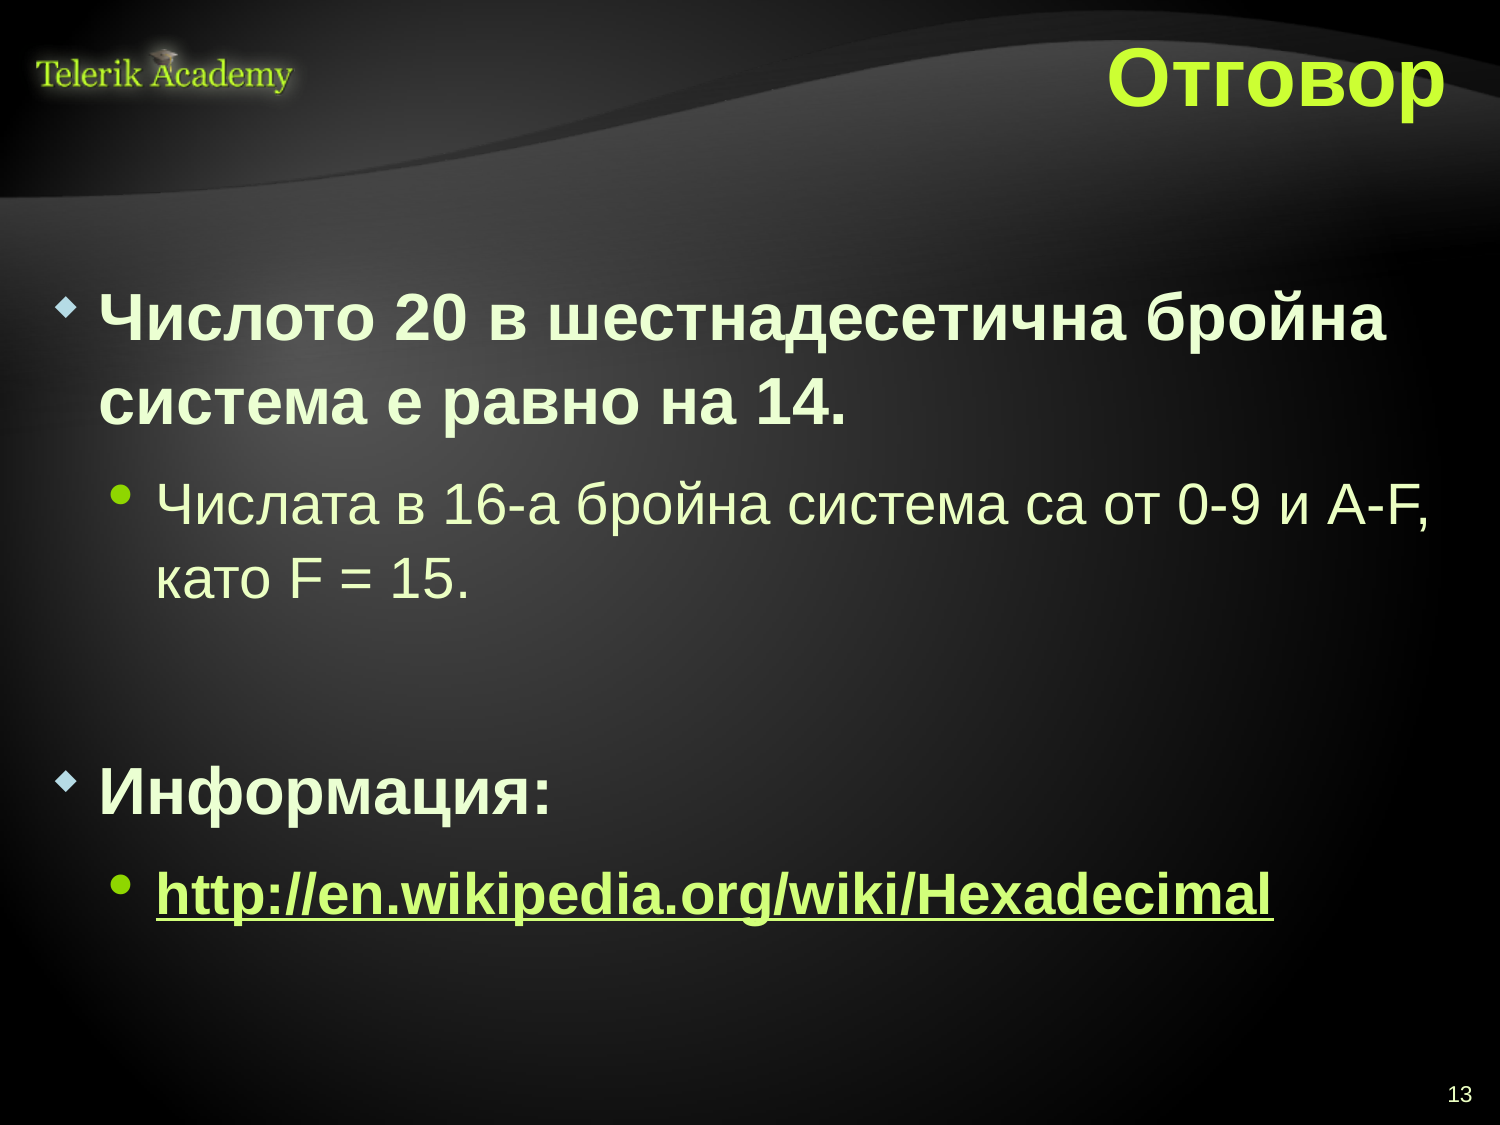

# Отговор
Числото 20 в шестнадесетична бройна система е равно на 14.
Числата в 16-а бройна система са от 0-9 и A-F, като F = 15.

Информация:
http://en.wikipedia.org/wiki/Hexadecimal

13